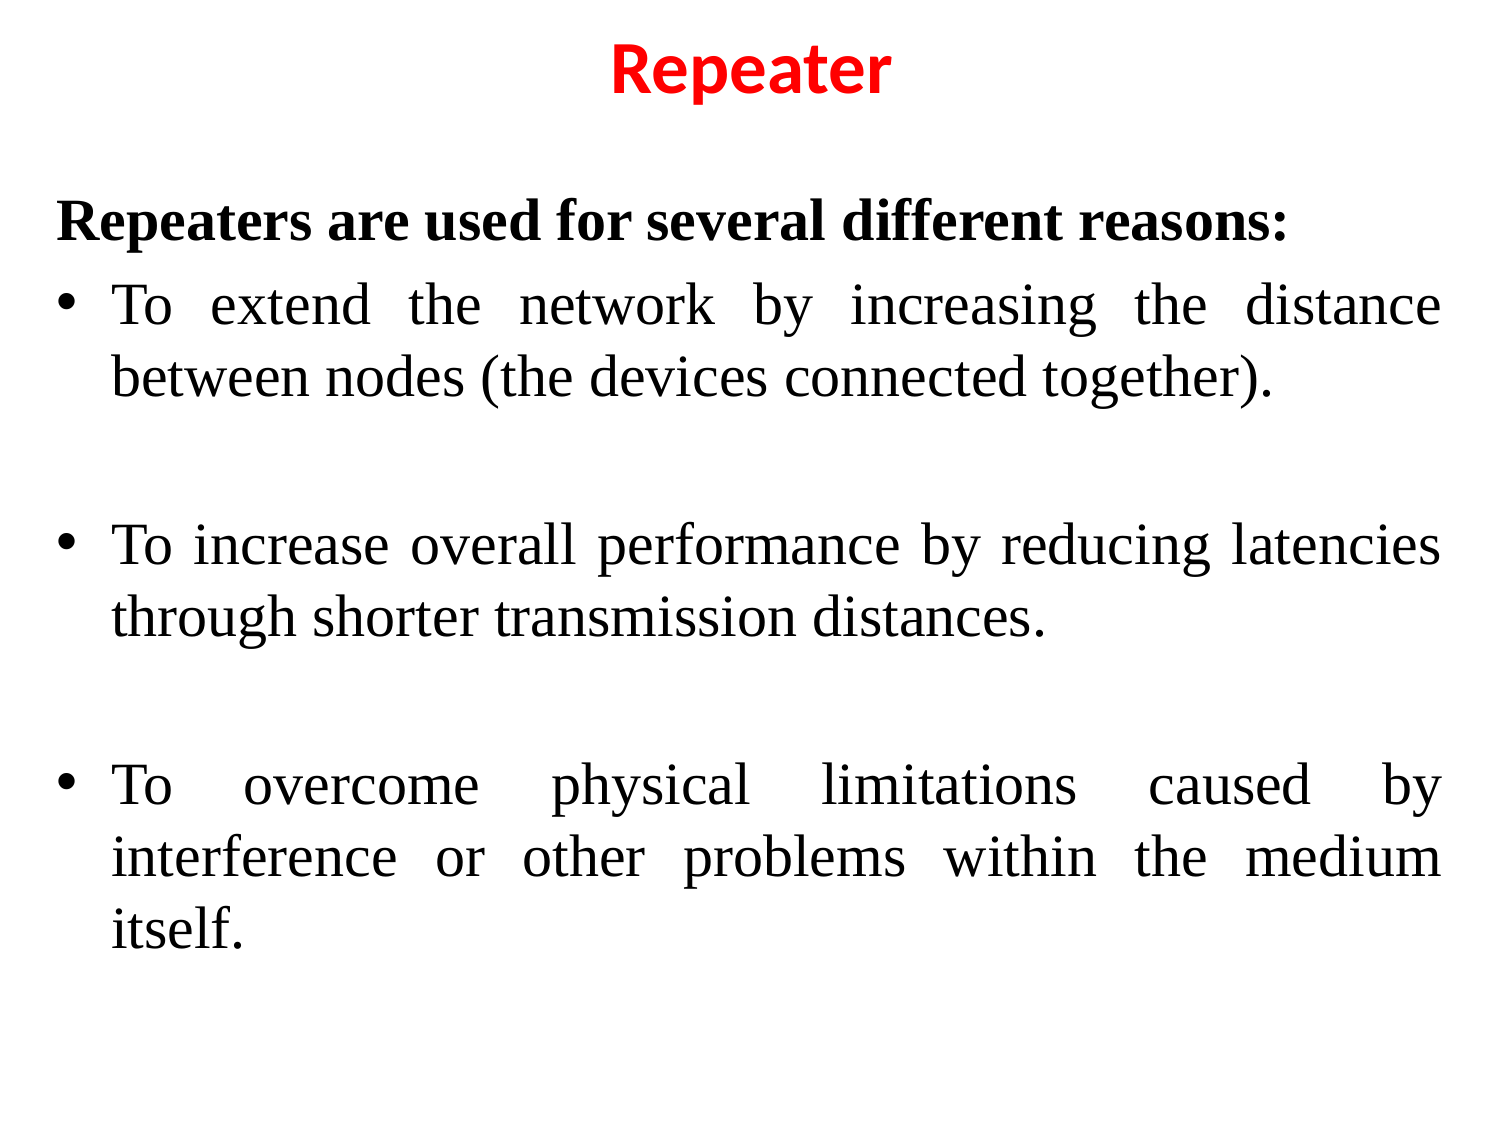

# Repeater
Repeaters are used for several different reasons:
To extend the network by increasing the distance between nodes (the devices connected together).

To increase overall performance by reducing latencies through shorter transmission distances.

To overcome physical limitations caused by interference or other problems within the medium itself.